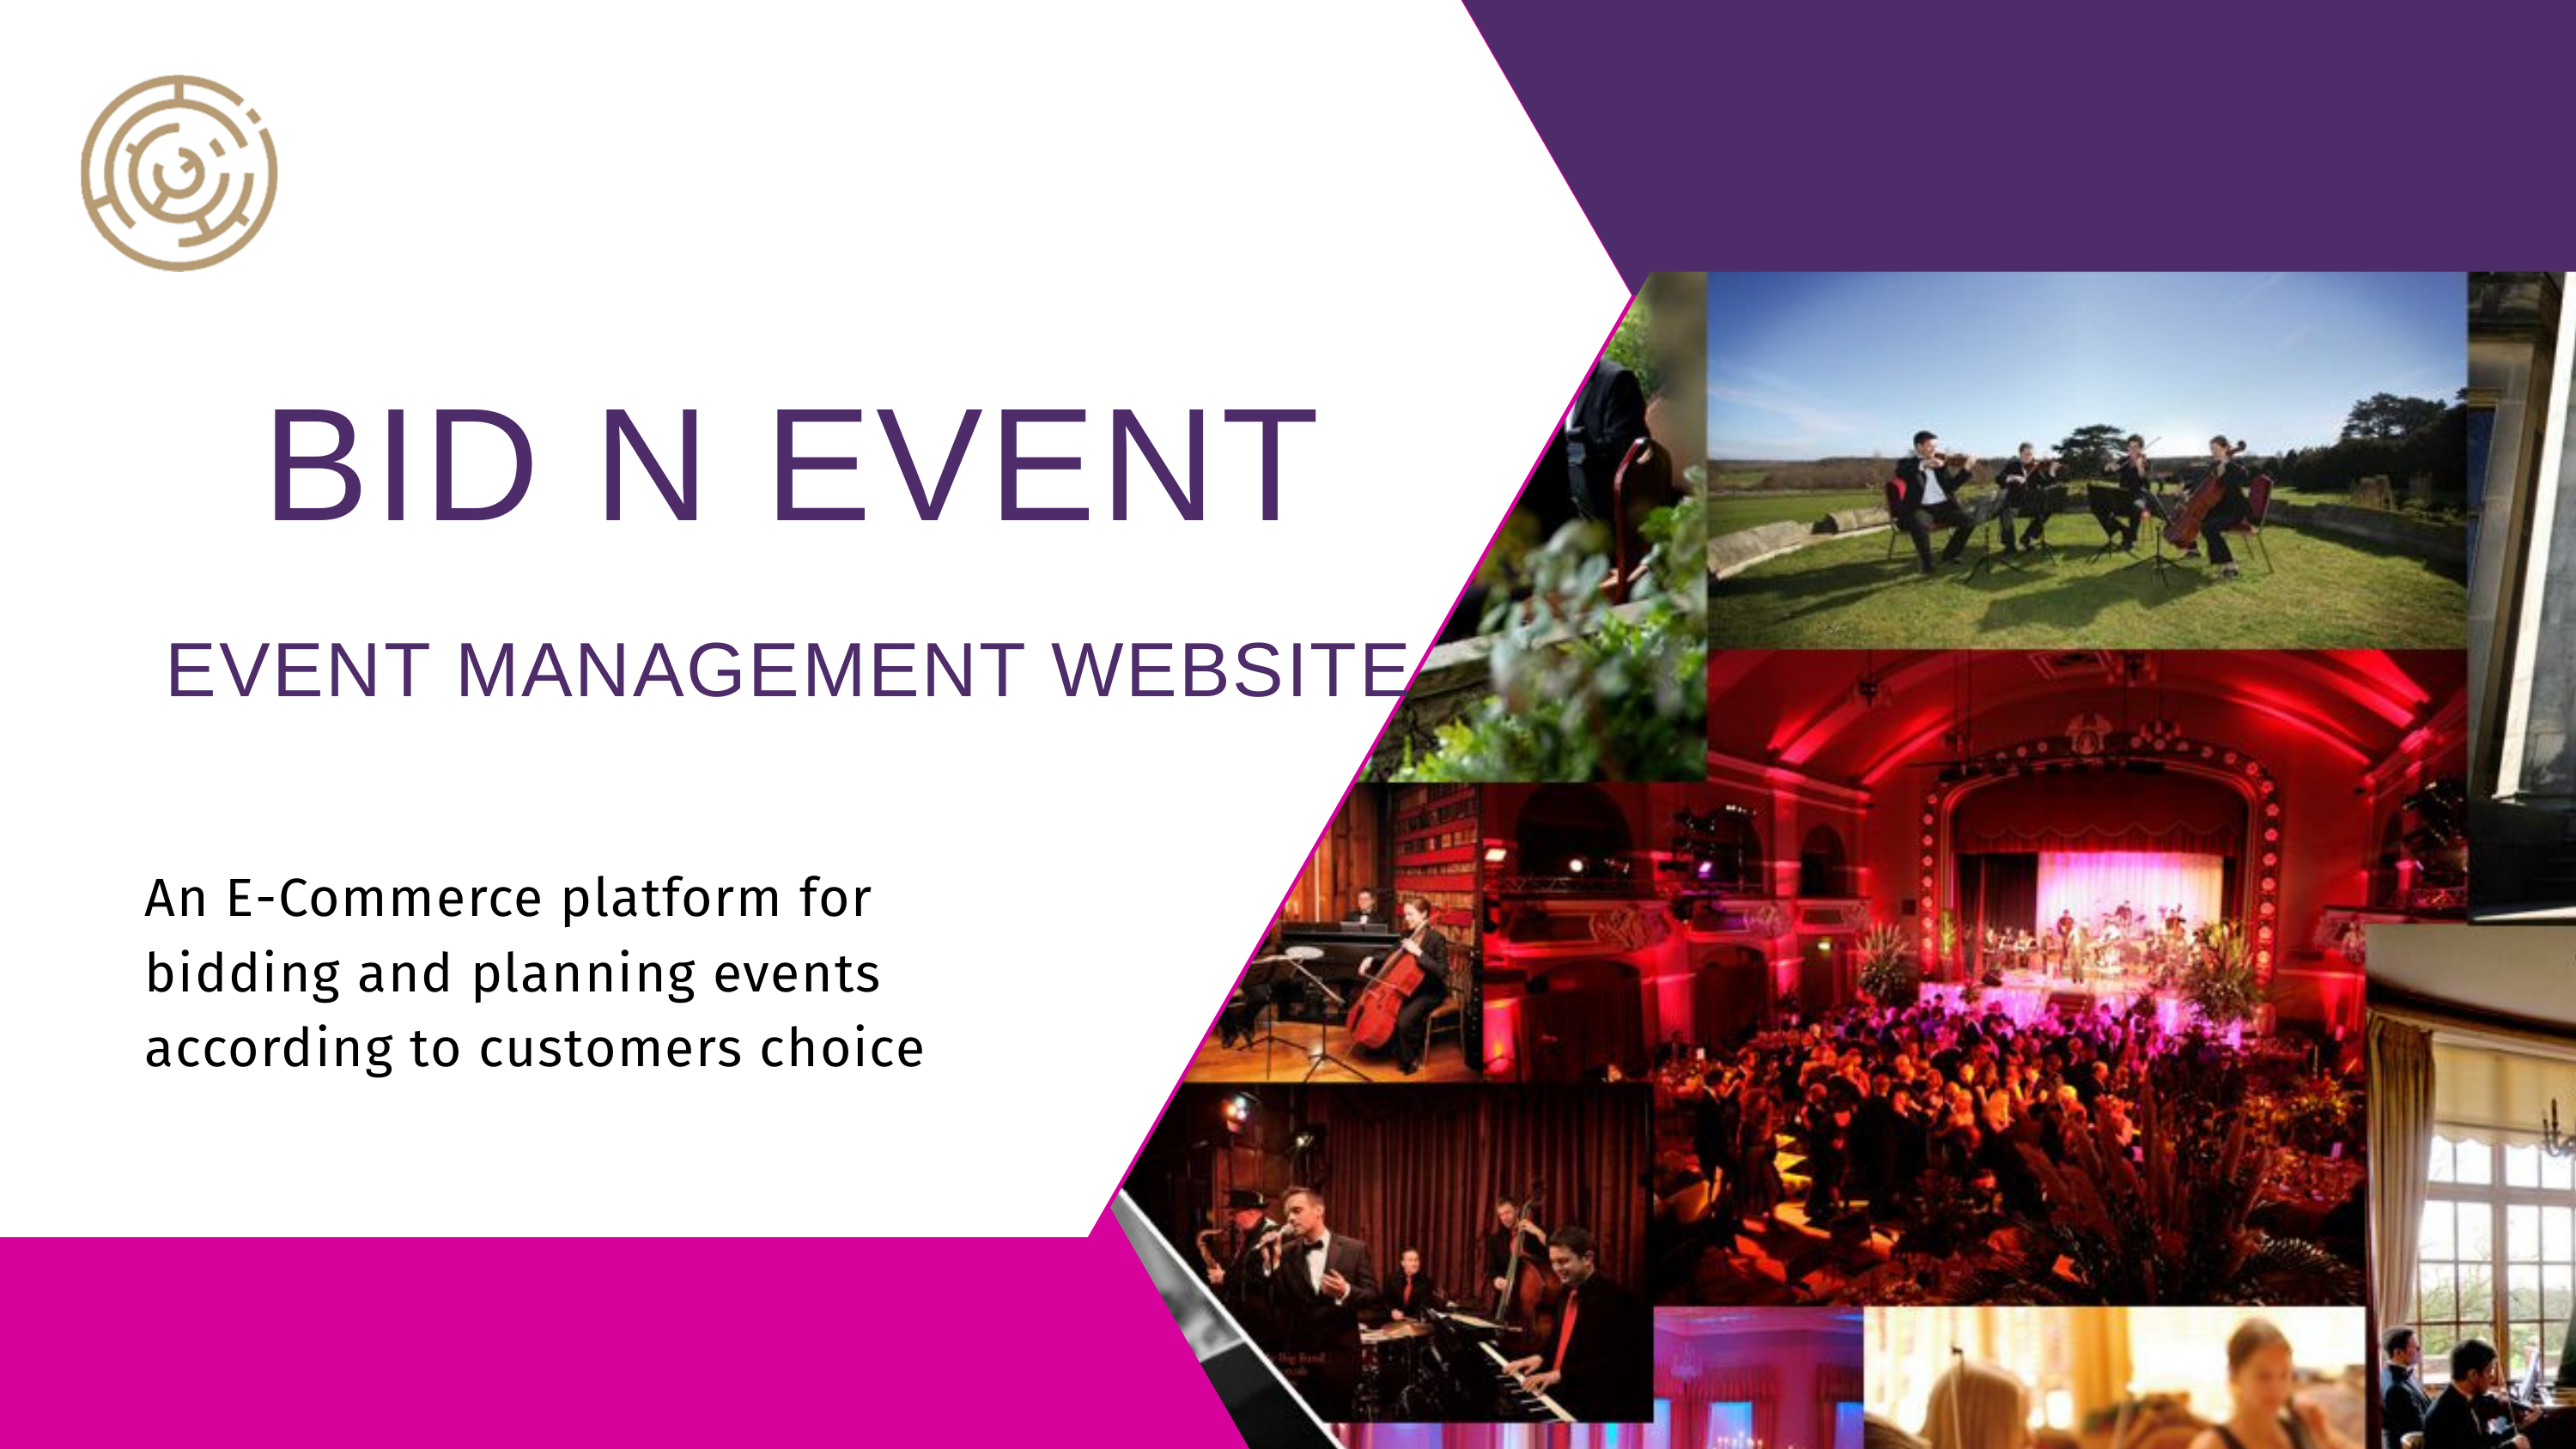

BID N EVENT
EVENT MANAGEMENT WEBSITE
An E-Commerce platform for bidding and planning events according to customers choice